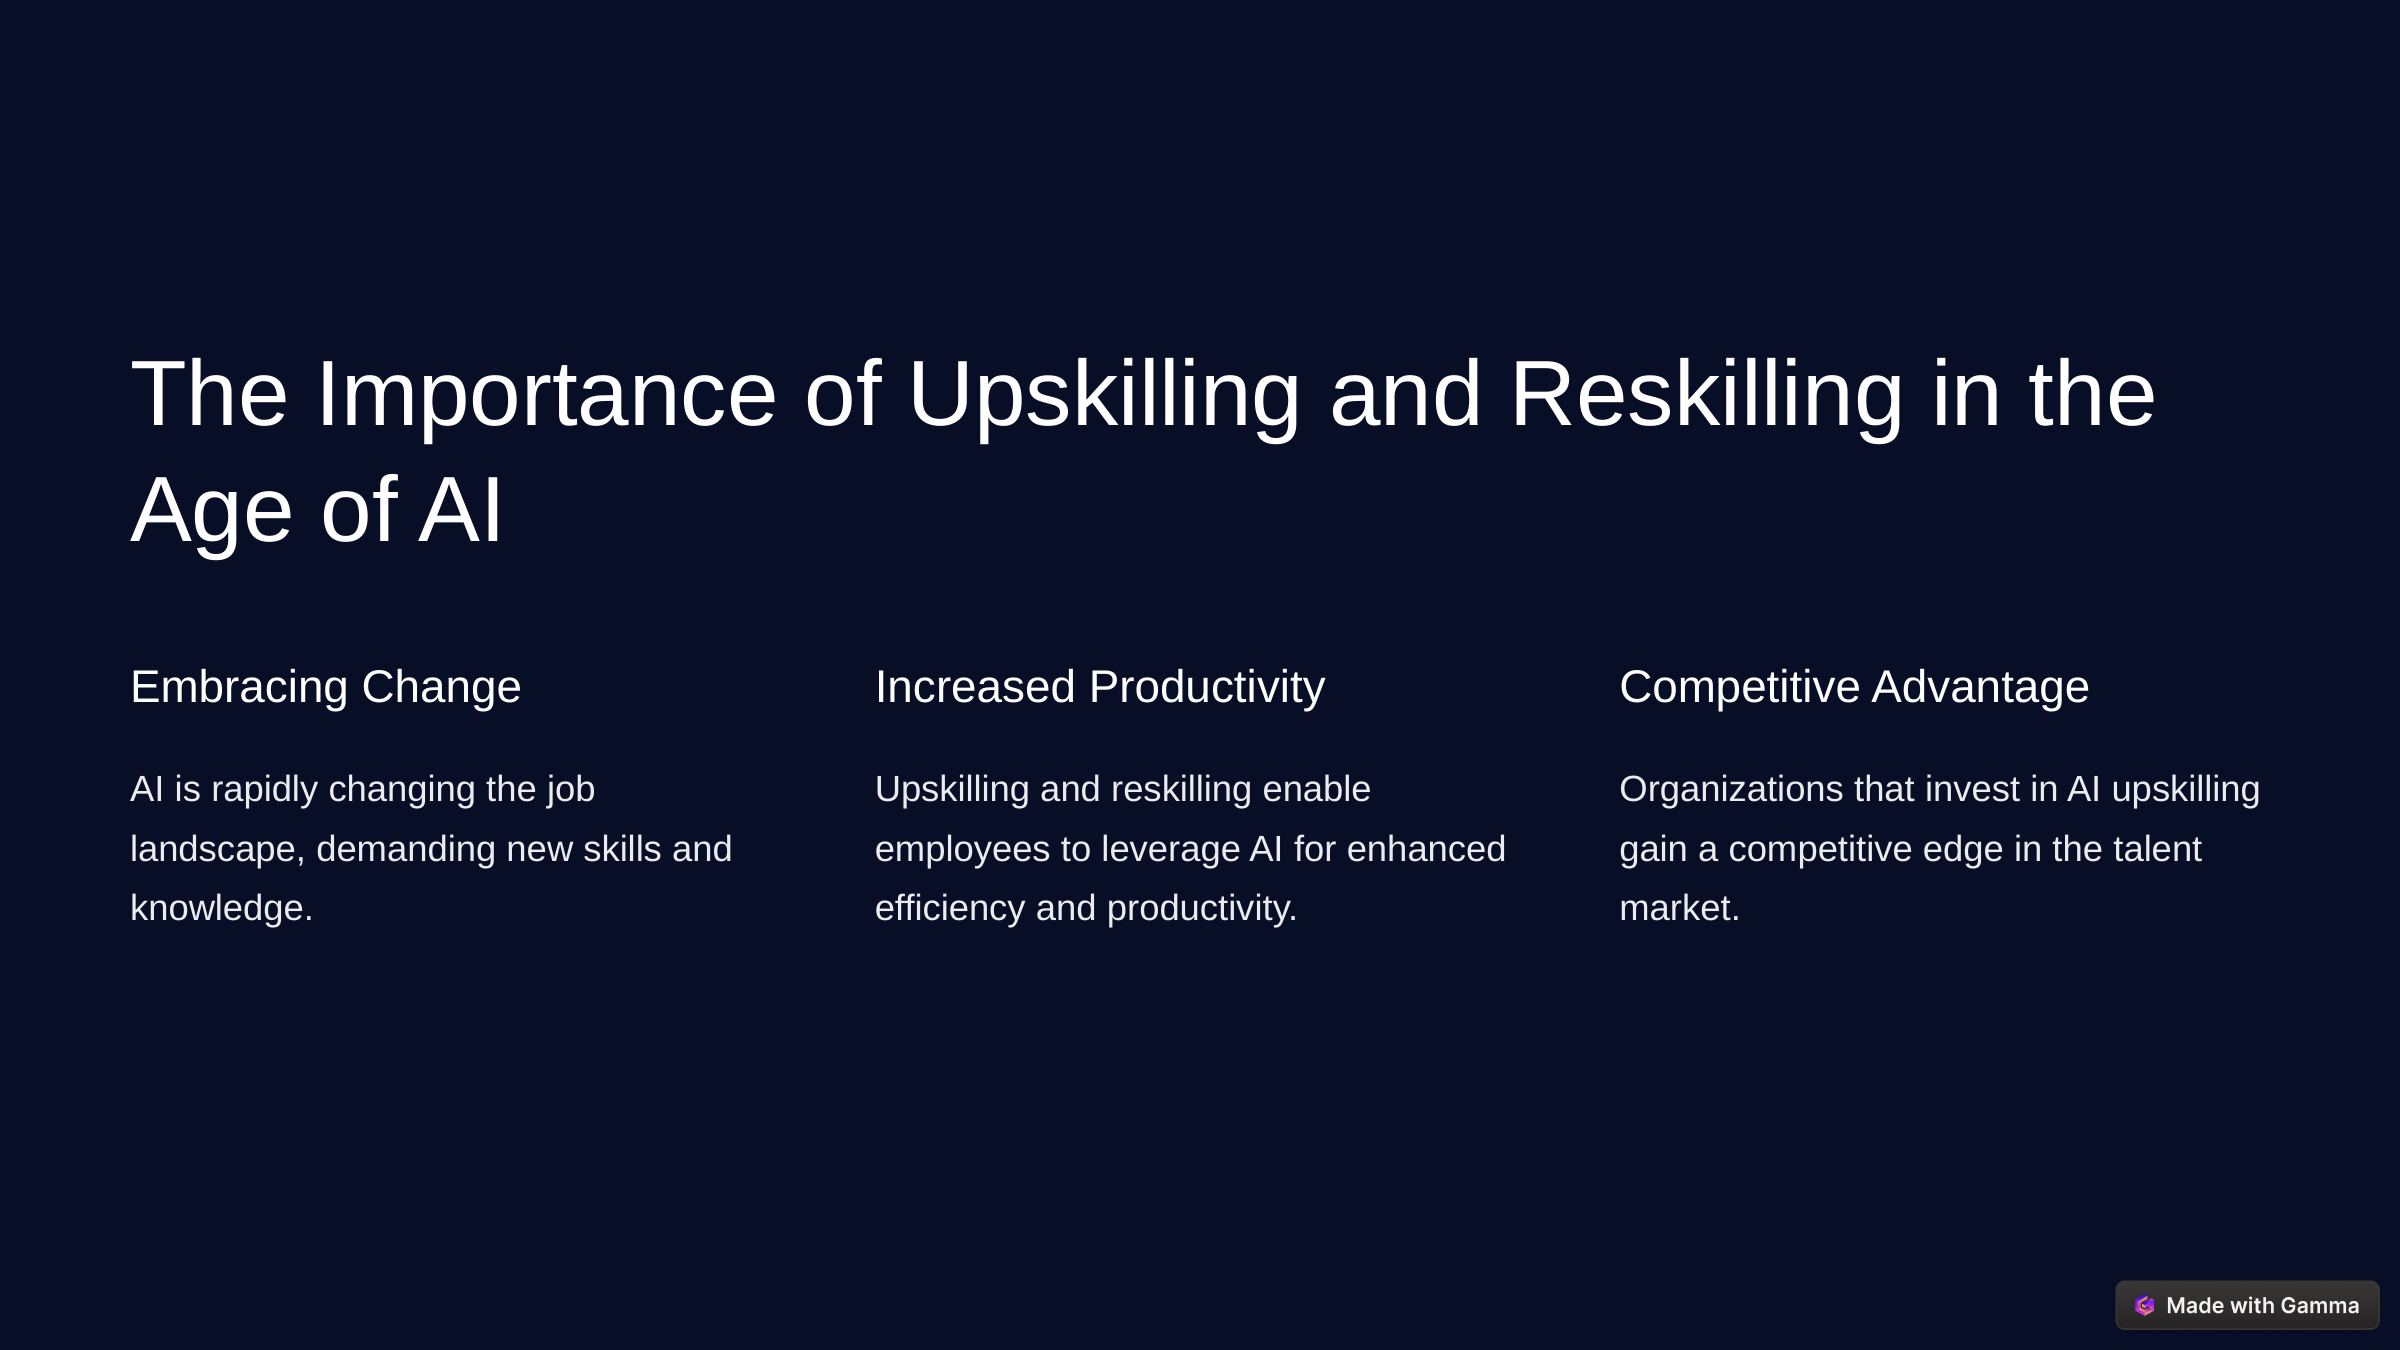

The Importance of Upskilling and Reskilling in the Age of AI
Embracing Change
Increased Productivity
Competitive Advantage
AI is rapidly changing the job landscape, demanding new skills and knowledge.
Upskilling and reskilling enable employees to leverage AI for enhanced efficiency and productivity.
Organizations that invest in AI upskilling gain a competitive edge in the talent market.